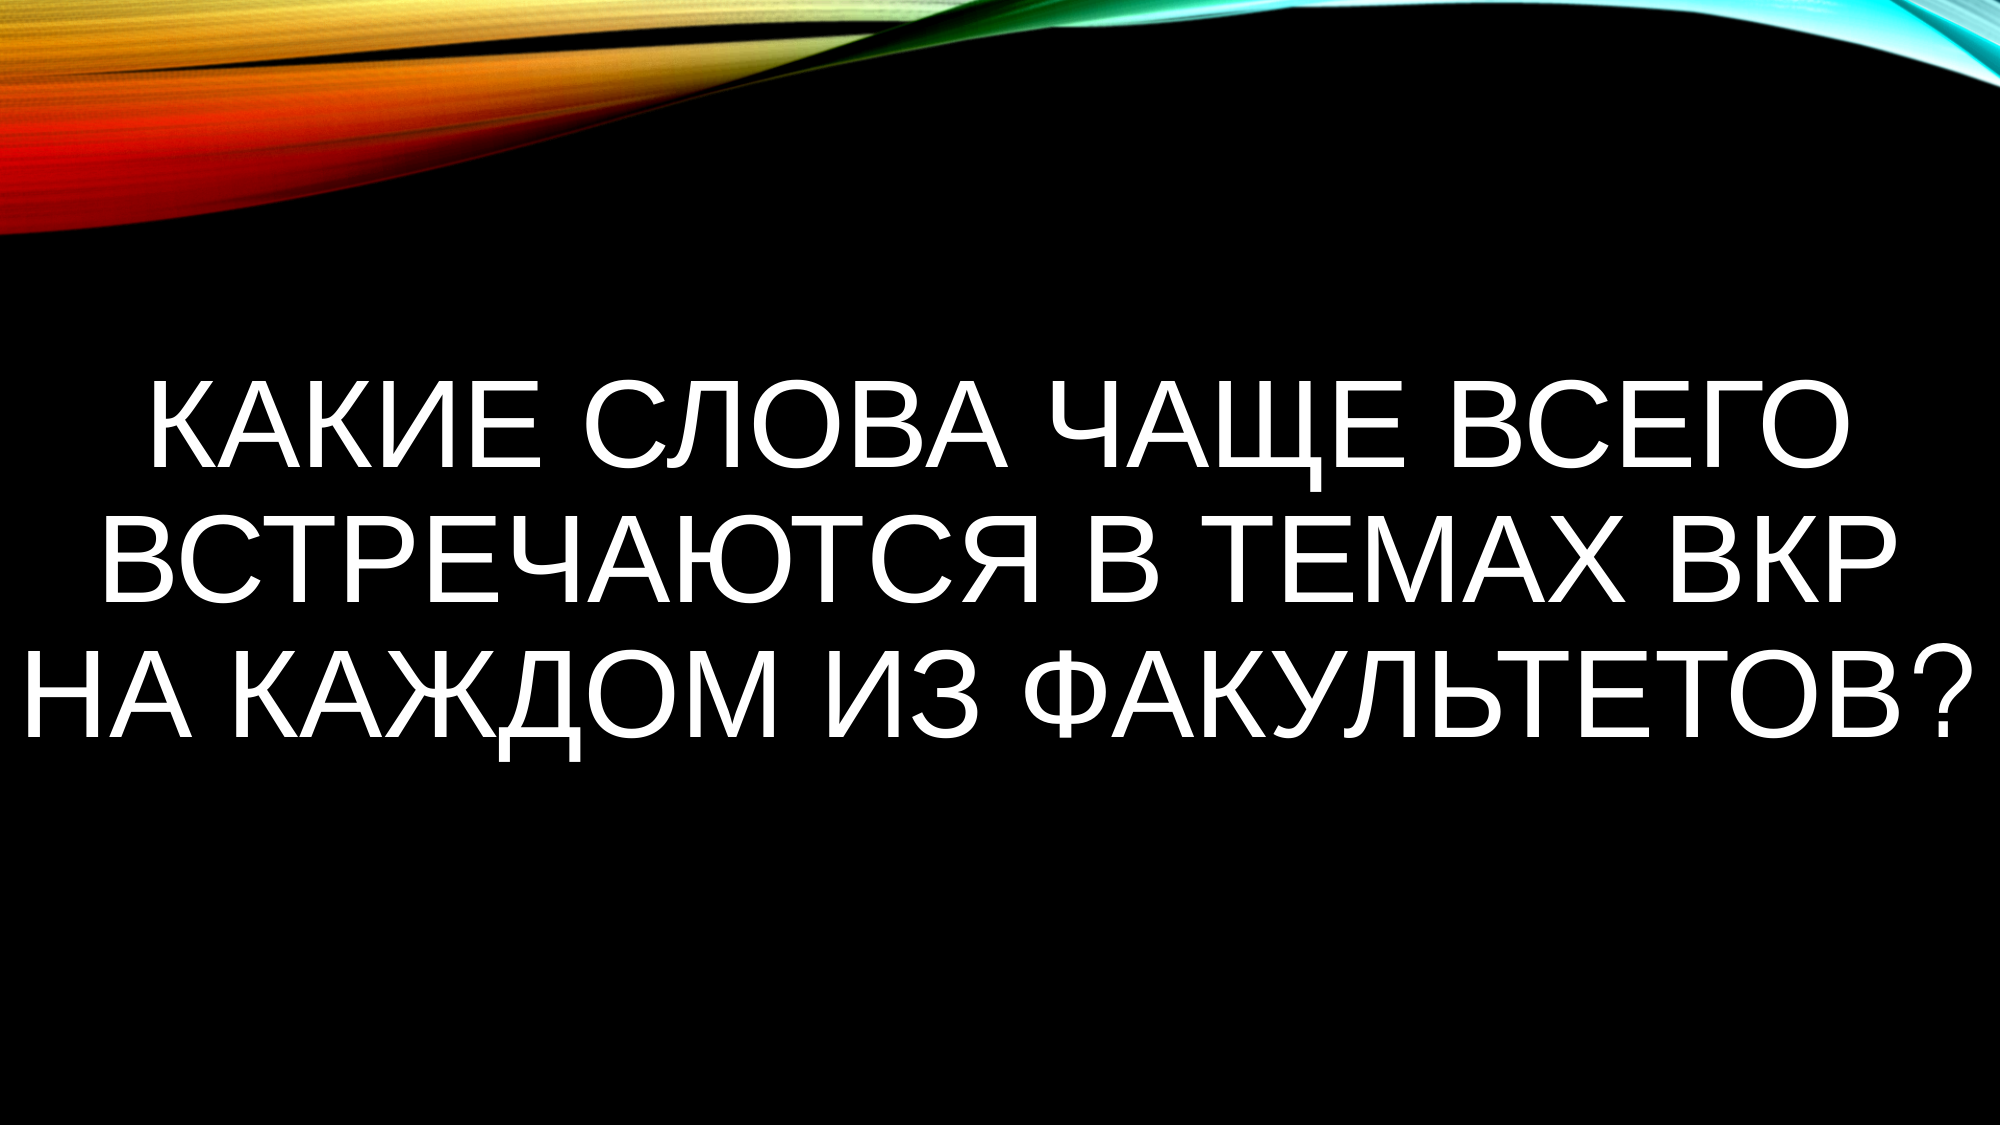

# КАКИЕ СЛОВА ЧАЩЕ ВСЕГО ВСТРЕЧАЮТСЯ В ТЕМАХ ВКР НА КАЖДОМ ИЗ ФАКУЛЬТЕТОВ?